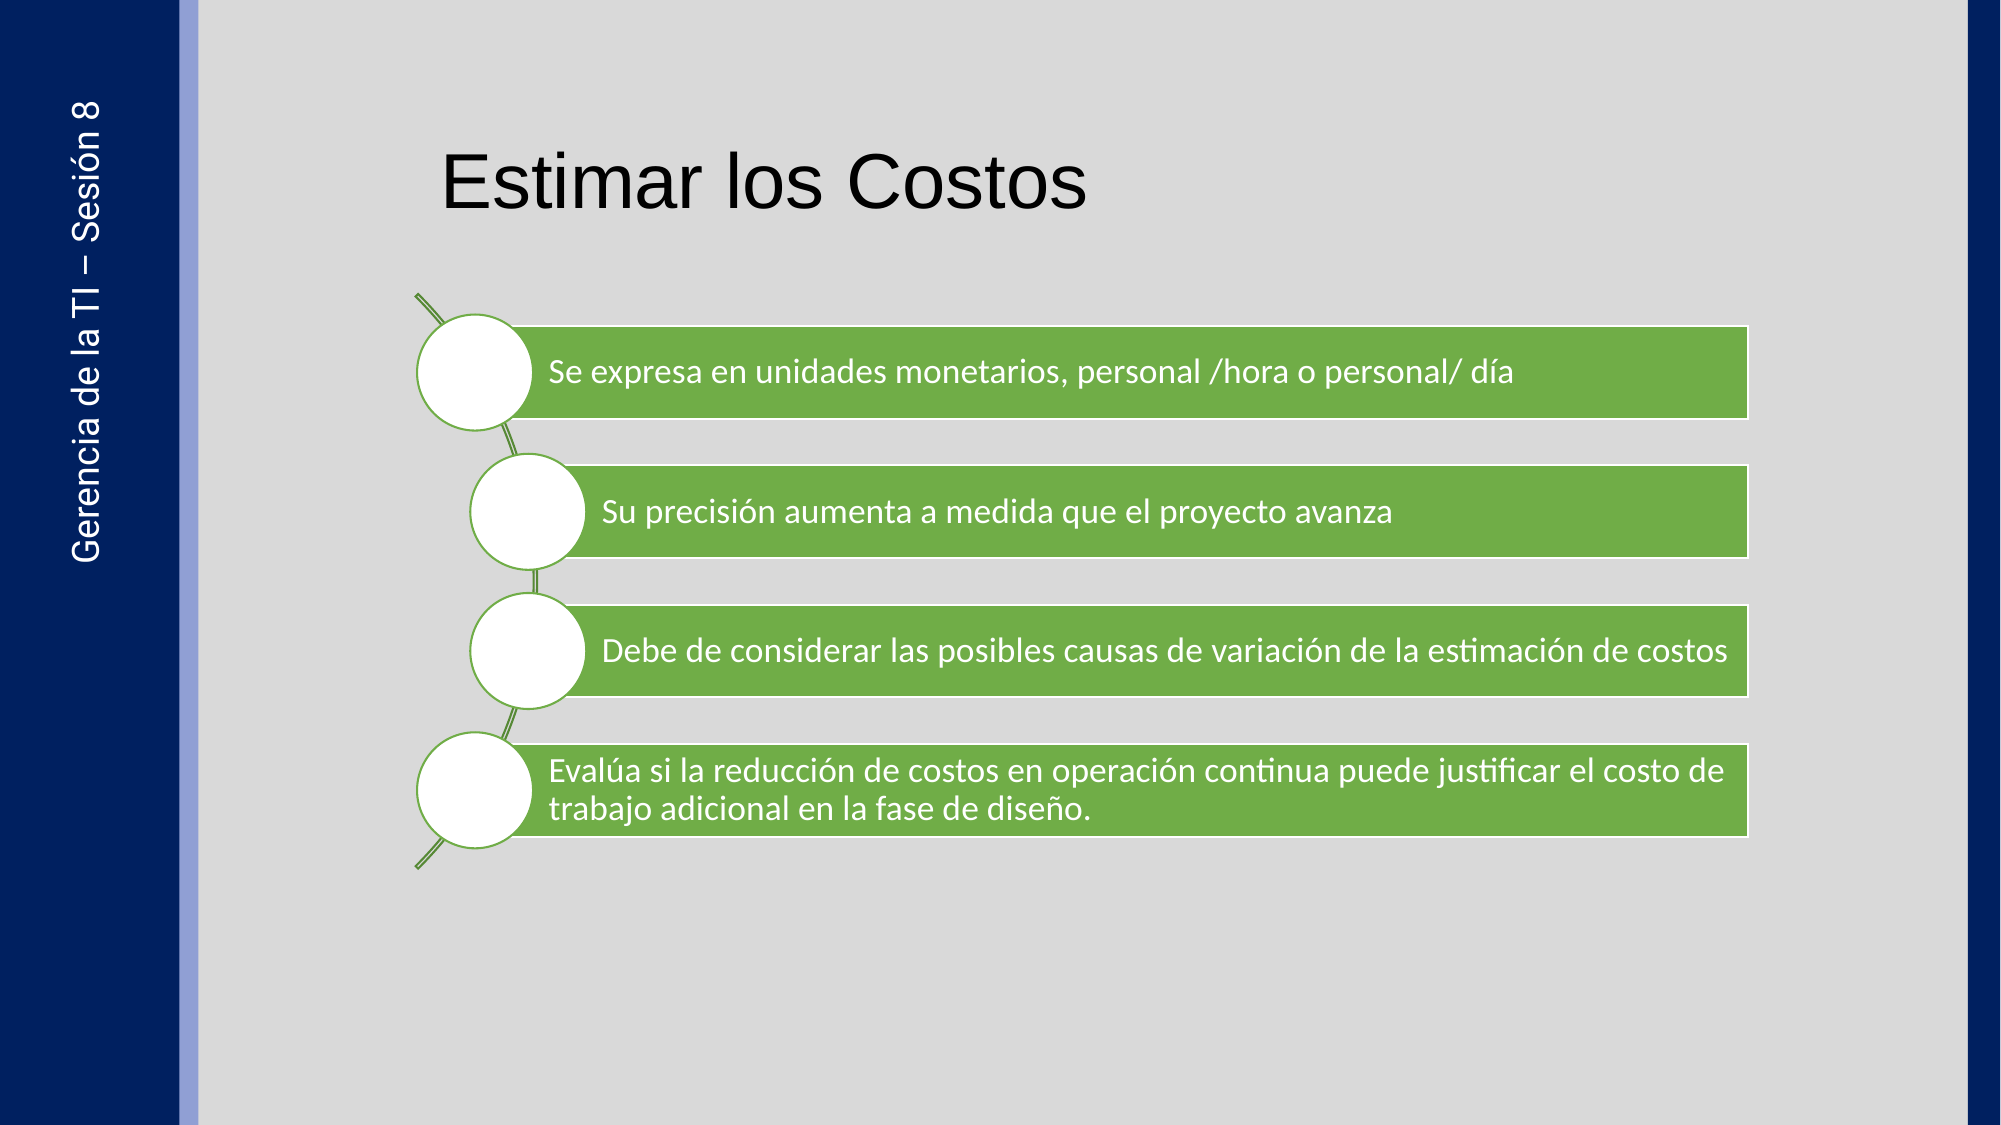

Estimar los Costos

Se expresa en unidades monetarios, personal /hora o personal/ día

Su precisión aumenta a medida que el proyecto avanza

Debe de considerar las posibles causas de variación de la estimación de costos

Evalúa si la reducción de costos en operación continua puede justificar el costo de trabajo adicional en la fase de diseño.
Gerencia de la TI – Sesión 8